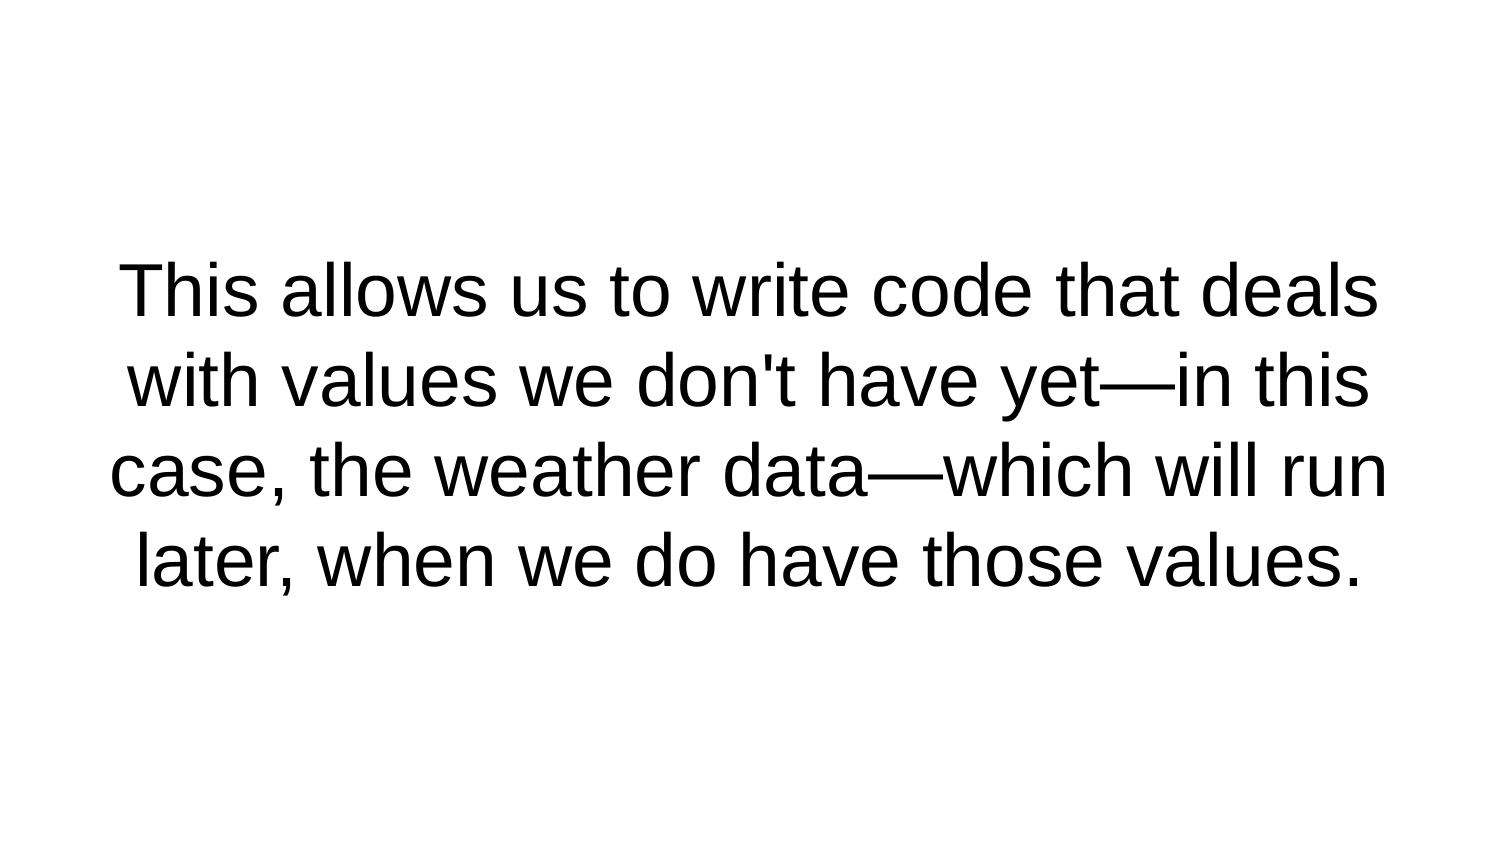

# This allows us to write code that deals with values we don't have yet—in this case, the weather data—which will run later, when we do have those values.